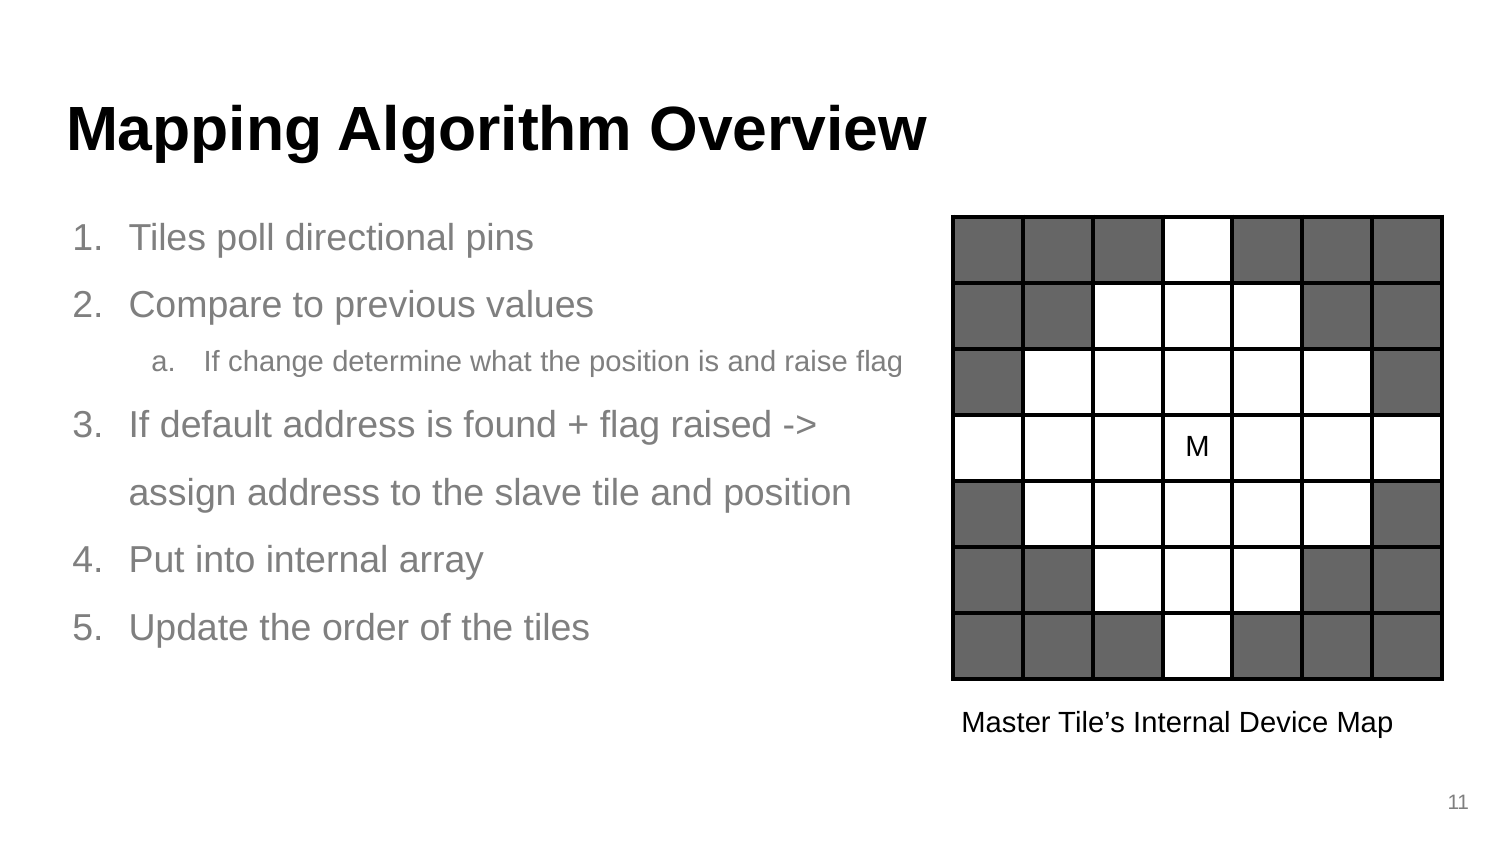

# Mapping Algorithm Overview
Tiles poll directional pins
Compare to previous values
If change determine what the position is and raise flag
If default address is found + flag raised -> assign address to the slave tile and position
Put into internal array
Update the order of the tiles
|  |  |  |  |  |  |  |
| --- | --- | --- | --- | --- | --- | --- |
|  |  |  |  |  |  |  |
|  |  |  |  |  |  |  |
|  |  |  | M |  |  |  |
|  |  |  |  |  |  |  |
|  |  |  |  |  |  |  |
|  |  |  |  |  |  |  |
Master Tile’s Internal Device Map
11